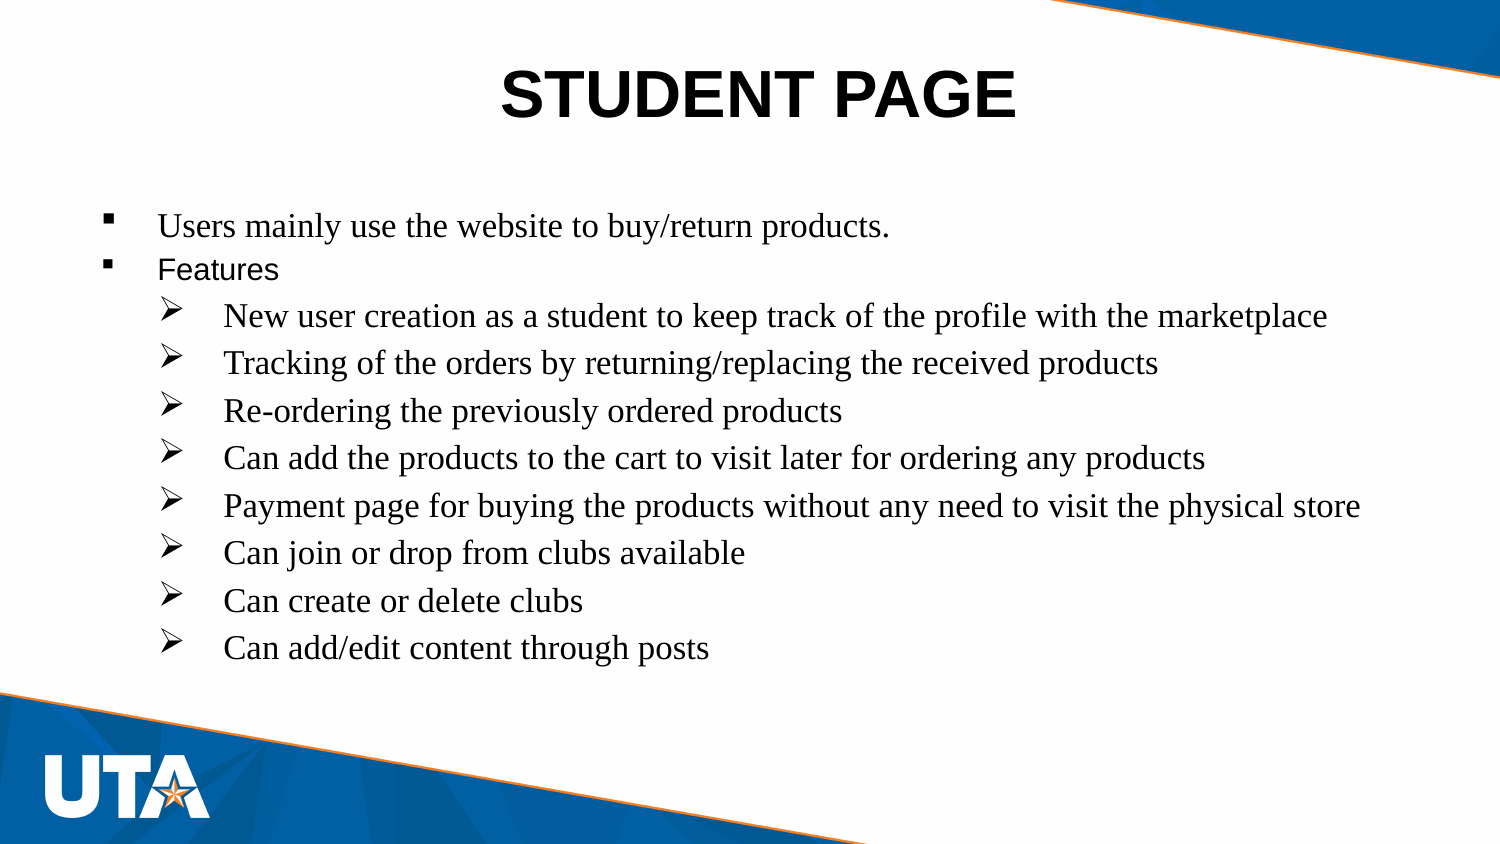

# STUDENT PAGE
Users mainly use the website to buy/return products.
Features
New user creation as a student to keep track of the profile with the marketplace
Tracking of the orders by returning/replacing the received products
Re-ordering the previously ordered products
Can add the products to the cart to visit later for ordering any products
Payment page for buying the products without any need to visit the physical store
Can join or drop from clubs available
Can create or delete clubs
Can add/edit content through posts